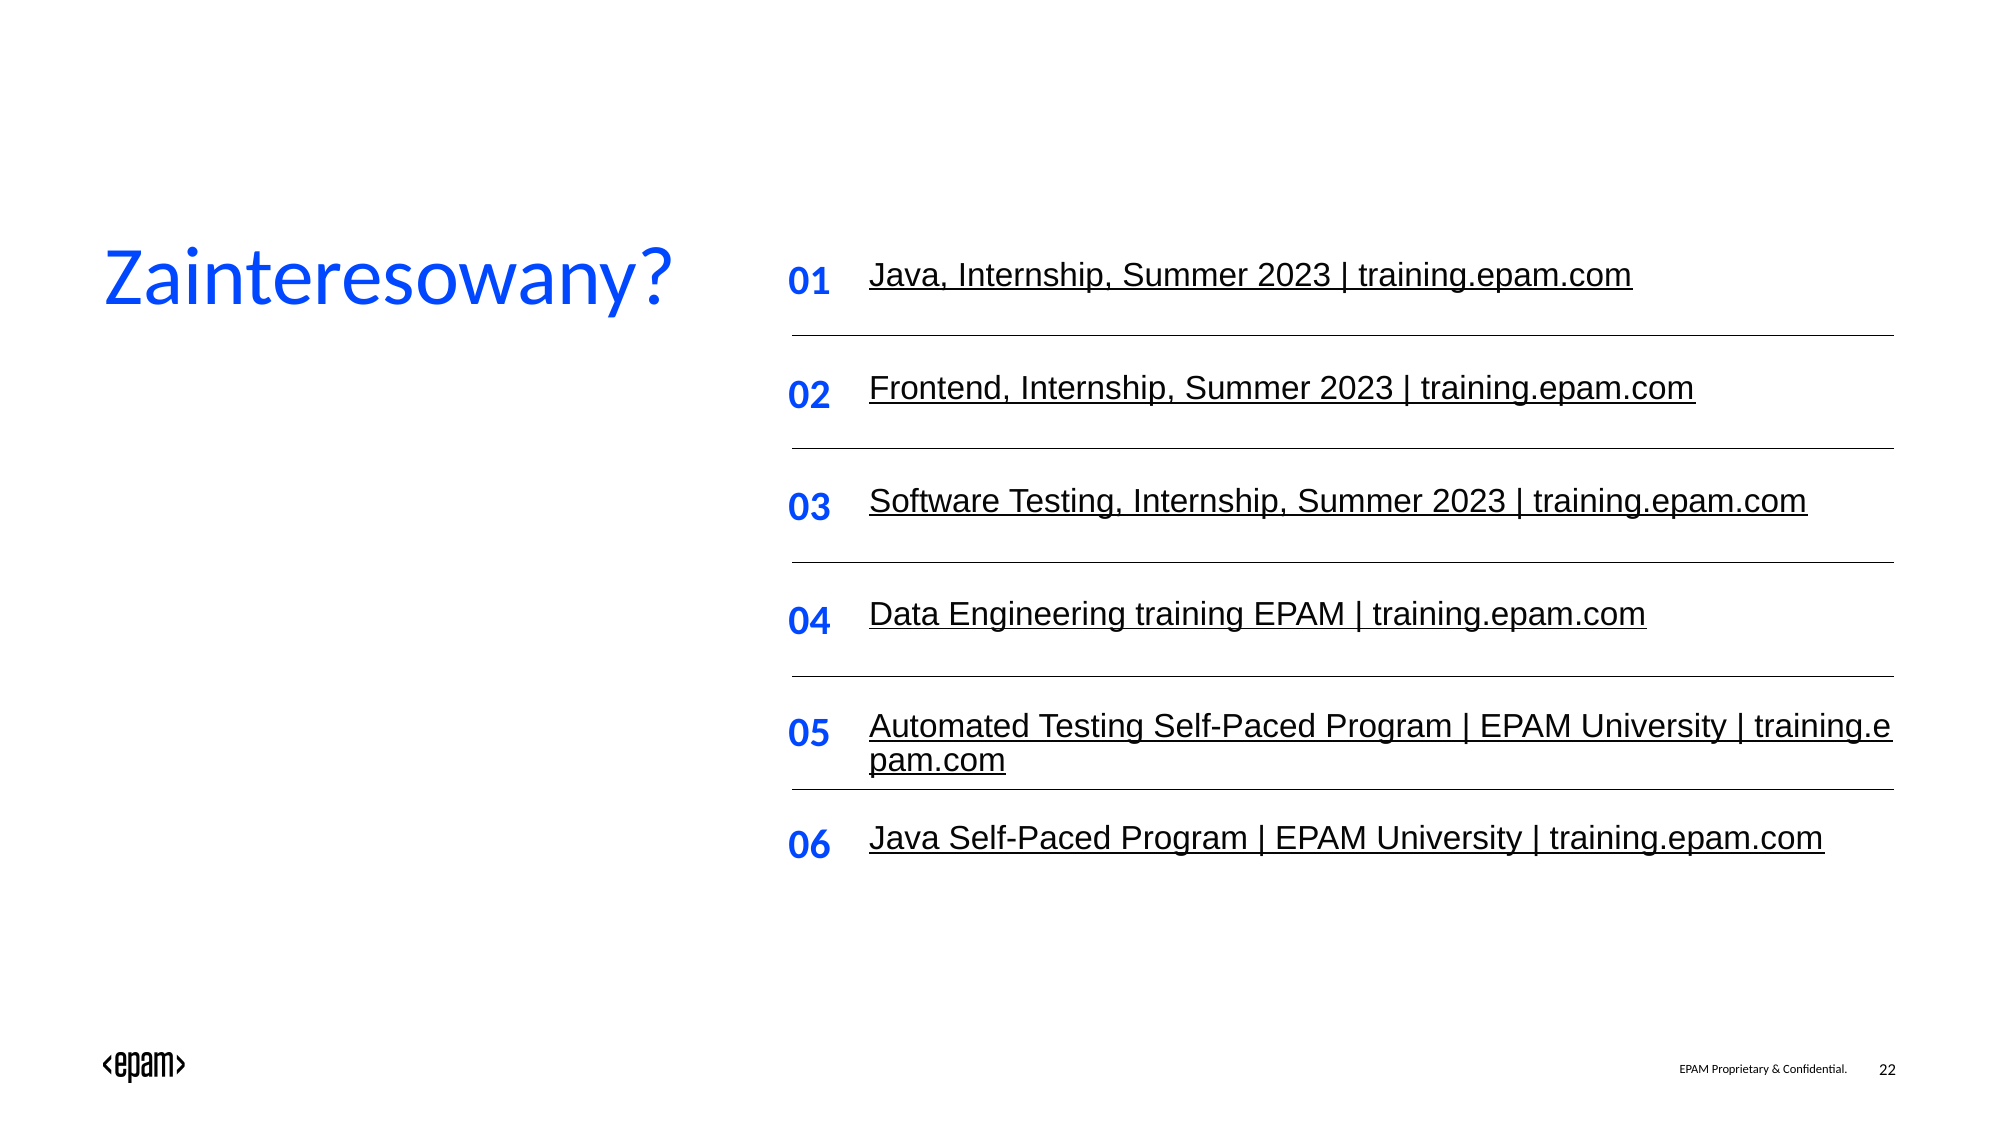

# Zainteresowany?
01
Java, Internship, Summer 2023 | training.epam.com
02
Frontend, Internship, Summer 2023 | training.epam.com
03
Software Testing, Internship, Summer 2023 | training.epam.com
04
Data Engineering training EPAM | training.epam.com
05
Automated Testing Self-Paced Program | EPAM University | training.epam.com
06
Java Self-Paced Program | EPAM University | training.epam.com